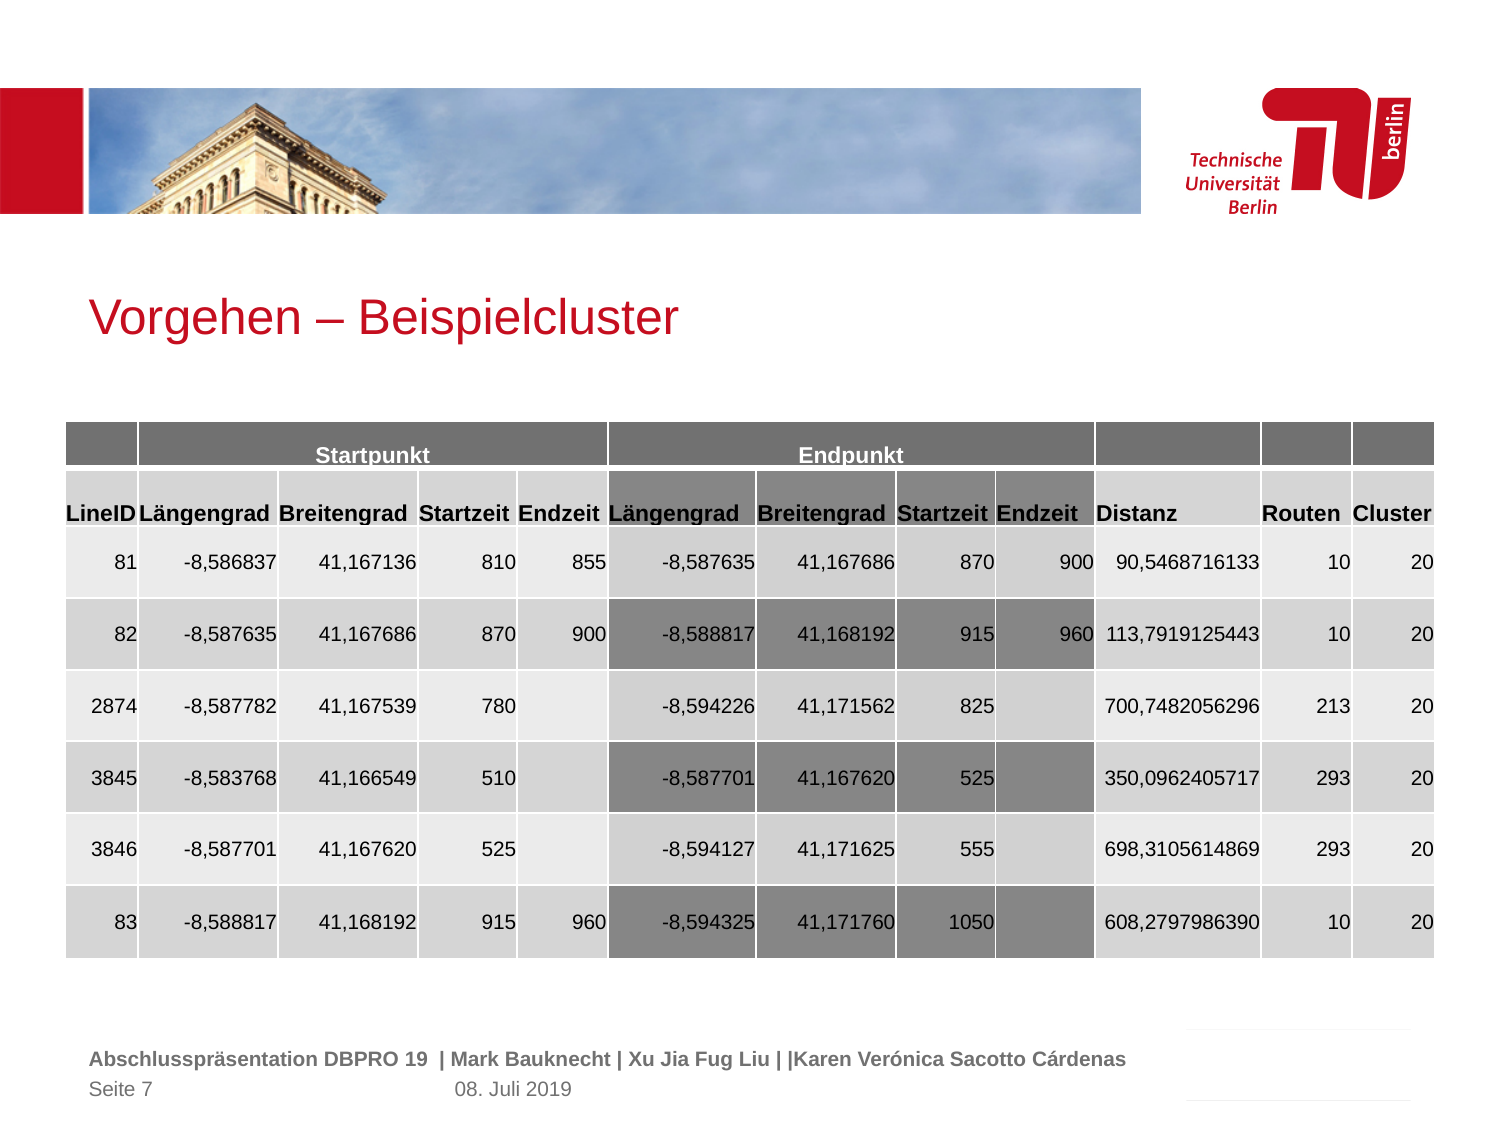

# Vorgehen – Beispielcluster
|  | Startpunkt |  |  |  | Endpunkt |  |  |  |  |  |  |
| --- | --- | --- | --- | --- | --- | --- | --- | --- | --- | --- | --- |
| LineID | Längengrad | Breitengrad | Startzeit | Endzeit | Längengrad | Breitengrad | Startzeit | Endzeit | Distanz | Routen | Cluster |
| 81 | -8,586837 | 41,167136 | 810 | 855 | -8,587635 | 41,167686 | 870 | 900 | 90,5468716133 | 10 | 20 |
| 82 | -8,587635 | 41,167686 | 870 | 900 | -8,588817 | 41,168192 | 915 | 960 | 113,7919125443 | 10 | 20 |
| 2874 | -8,587782 | 41,167539 | 780 |  | -8,594226 | 41,171562 | 825 |  | 700,7482056296 | 213 | 20 |
| 3845 | -8,583768 | 41,166549 | 510 |  | -8,587701 | 41,167620 | 525 |  | 350,0962405717 | 293 | 20 |
| 3846 | -8,587701 | 41,167620 | 525 |  | -8,594127 | 41,171625 | 555 |  | 698,3105614869 | 293 | 20 |
| 83 | -8,588817 | 41,168192 | 915 | 960 | -8,594325 | 41,171760 | 1050 |  | 608,2797986390 | 10 | 20 |
Abschlusspräsentation DBPRO 19  | Mark Bauknecht | Xu Jia Fug Liu | |Karen Verónica Sacotto Cárdenas
Seite 7